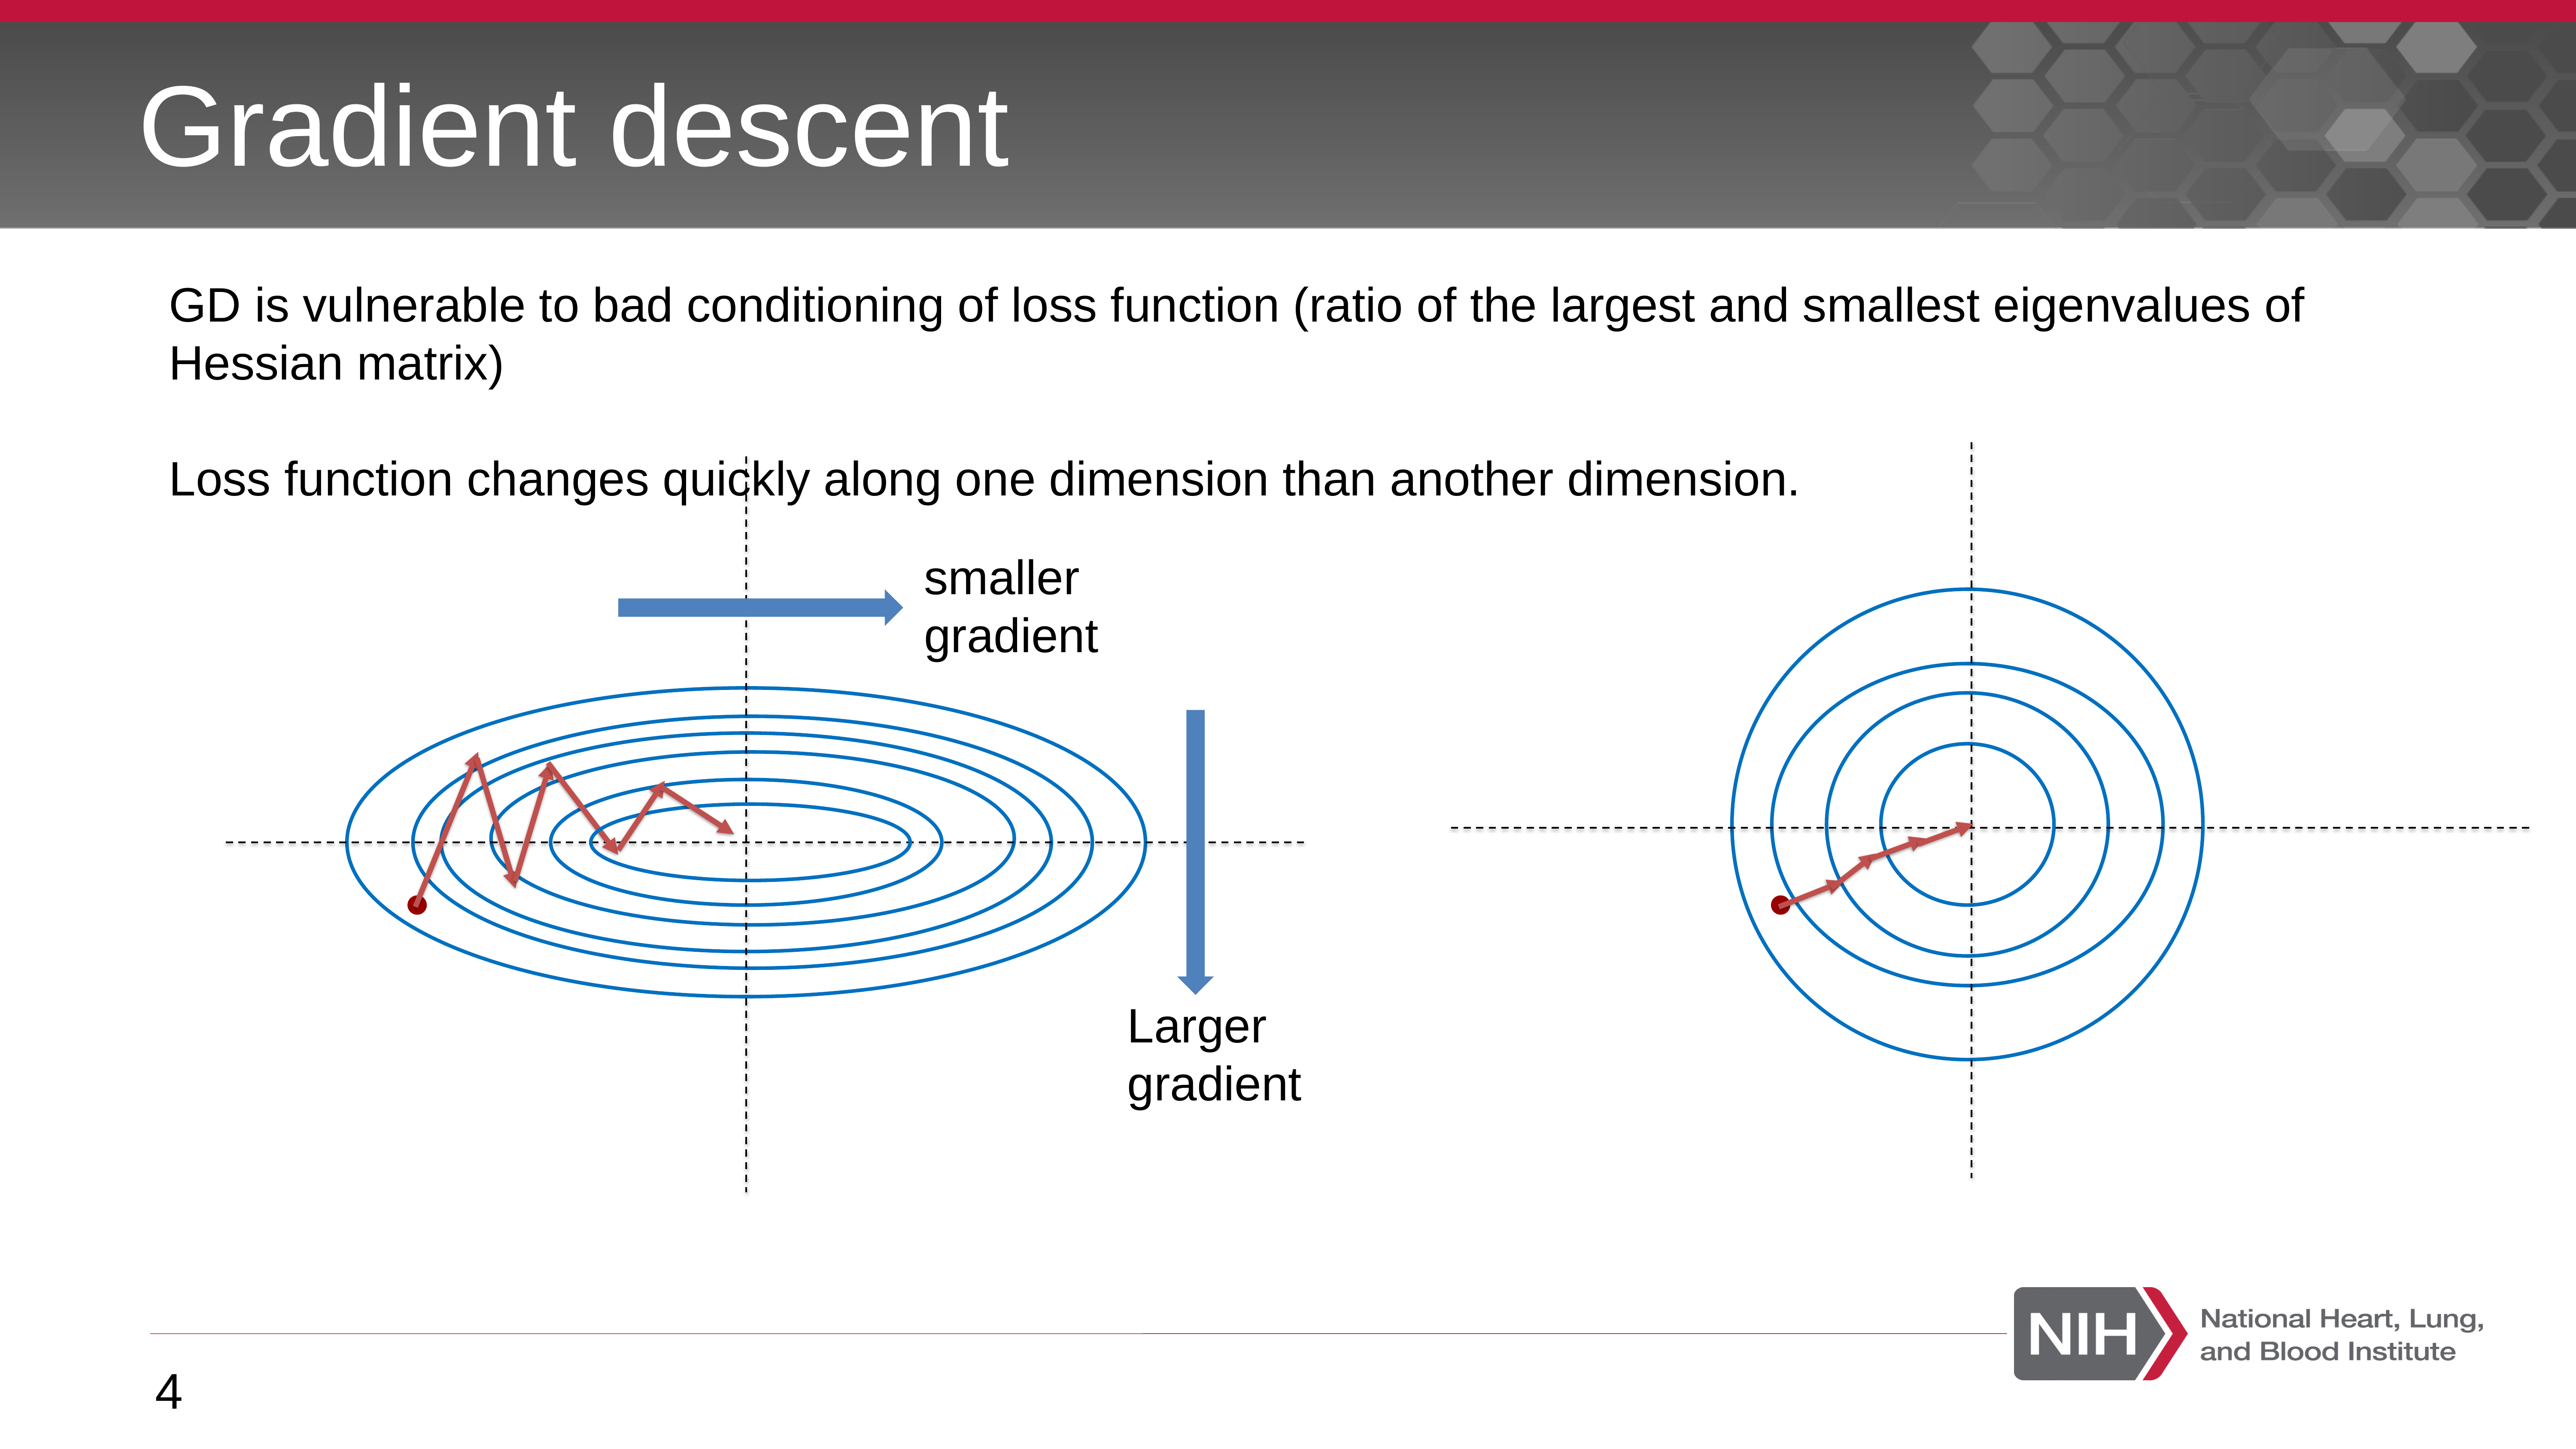

# Gradient descent
GD is vulnerable to bad conditioning of loss function (ratio of the largest and smallest eigenvalues of Hessian matrix)

Loss function changes quickly along one dimension than another dimension.
smaller gradient

Larger gradient
4